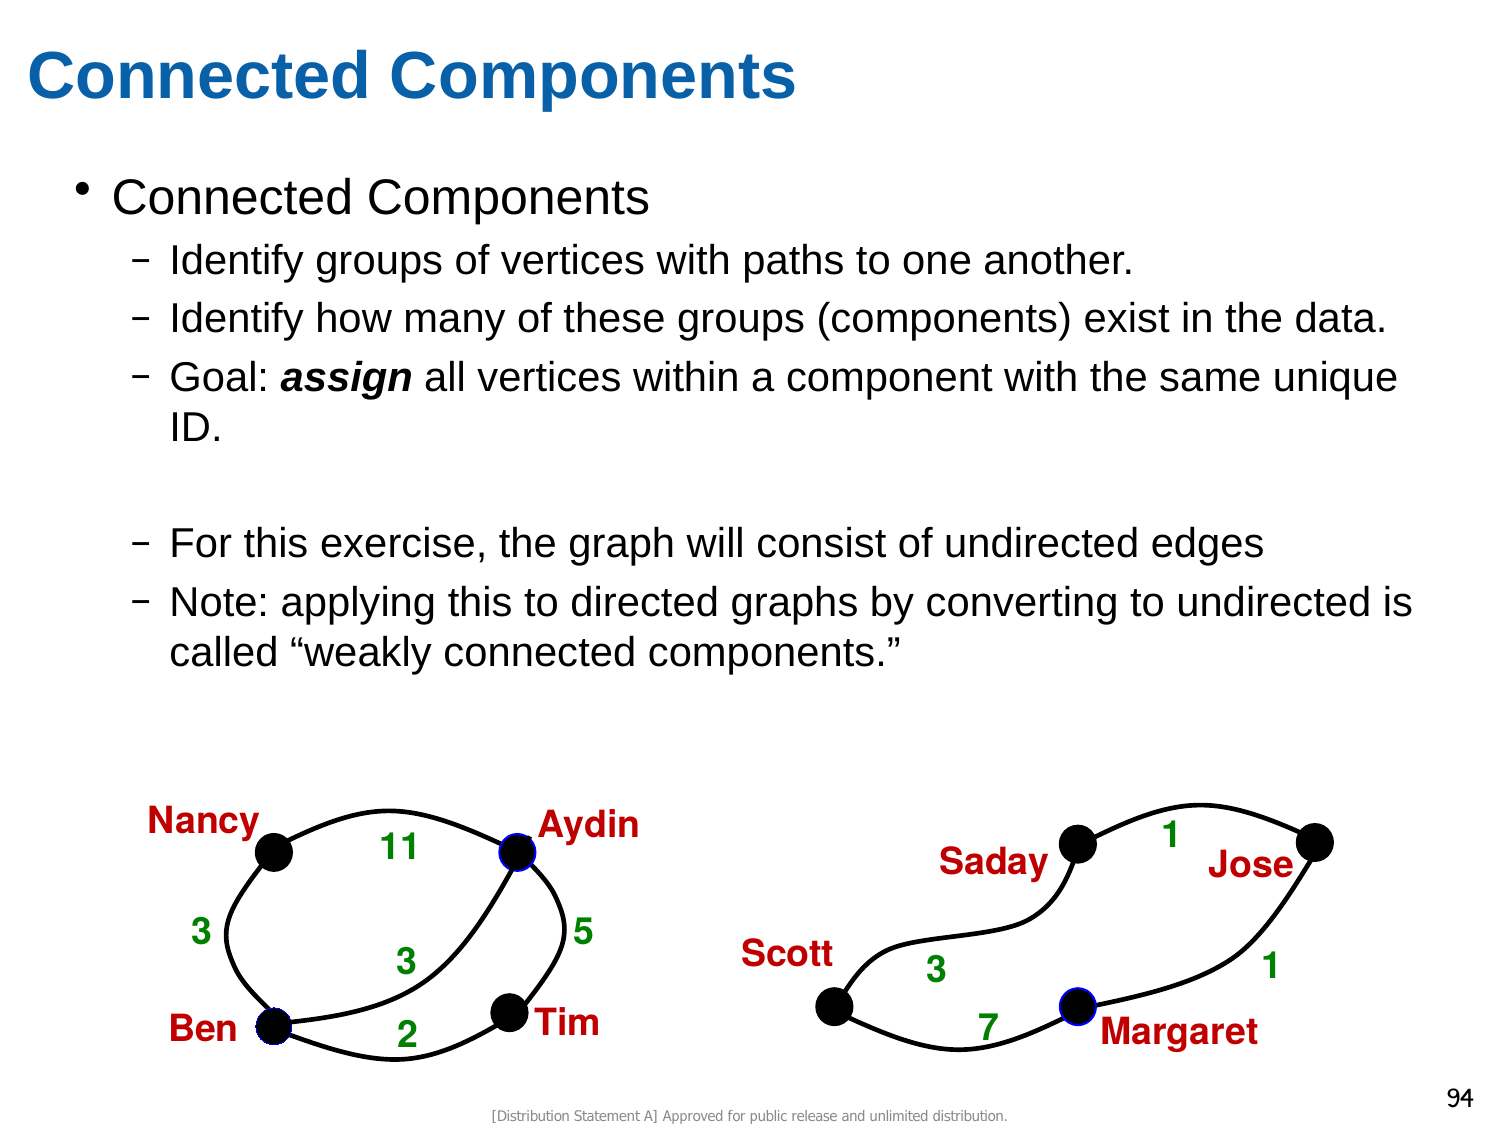

# Connected Components
Connected Components
Identify groups of vertices with paths to one another.
Identify how many of these groups (components) exist in the data.
Goal: assign all vertices within a component with the same unique ID.

For this exercise, the graph will consist of undirected edges
Note: applying this to directed graphs by converting to undirected is called “weakly connected components.”
Nancy
Aydin

11

3
5

3
Tim

Ben
2

1

Saday
Jose

Scott
1
3

7
Margaret

94